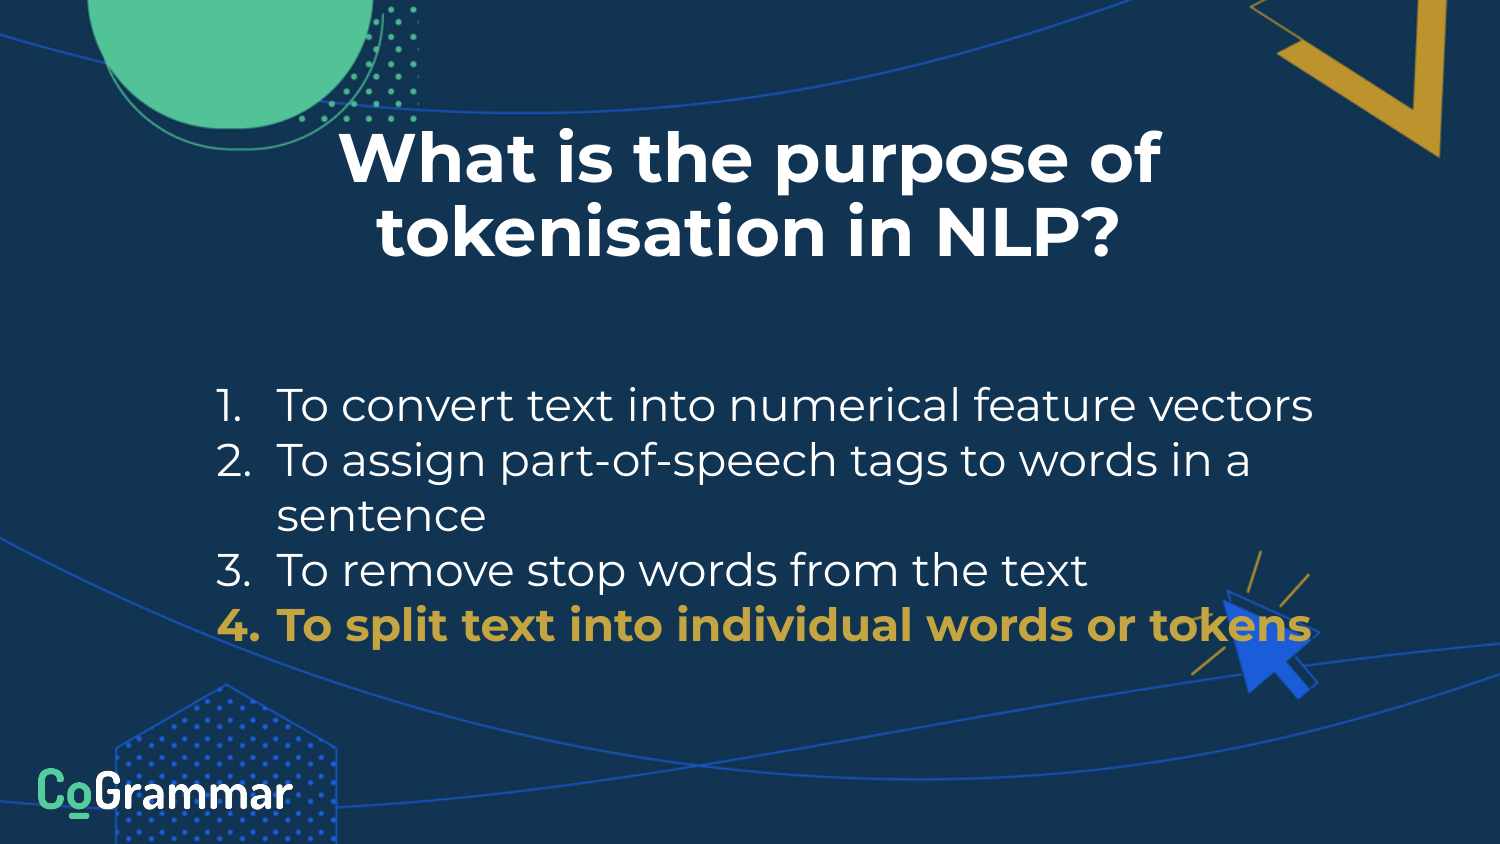

# What is the purpose of tokenisation in NLP?
To convert text into numerical feature vectors
To assign part-of-speech tags to words in a sentence
To remove stop words from the text
To split text into individual words or tokens